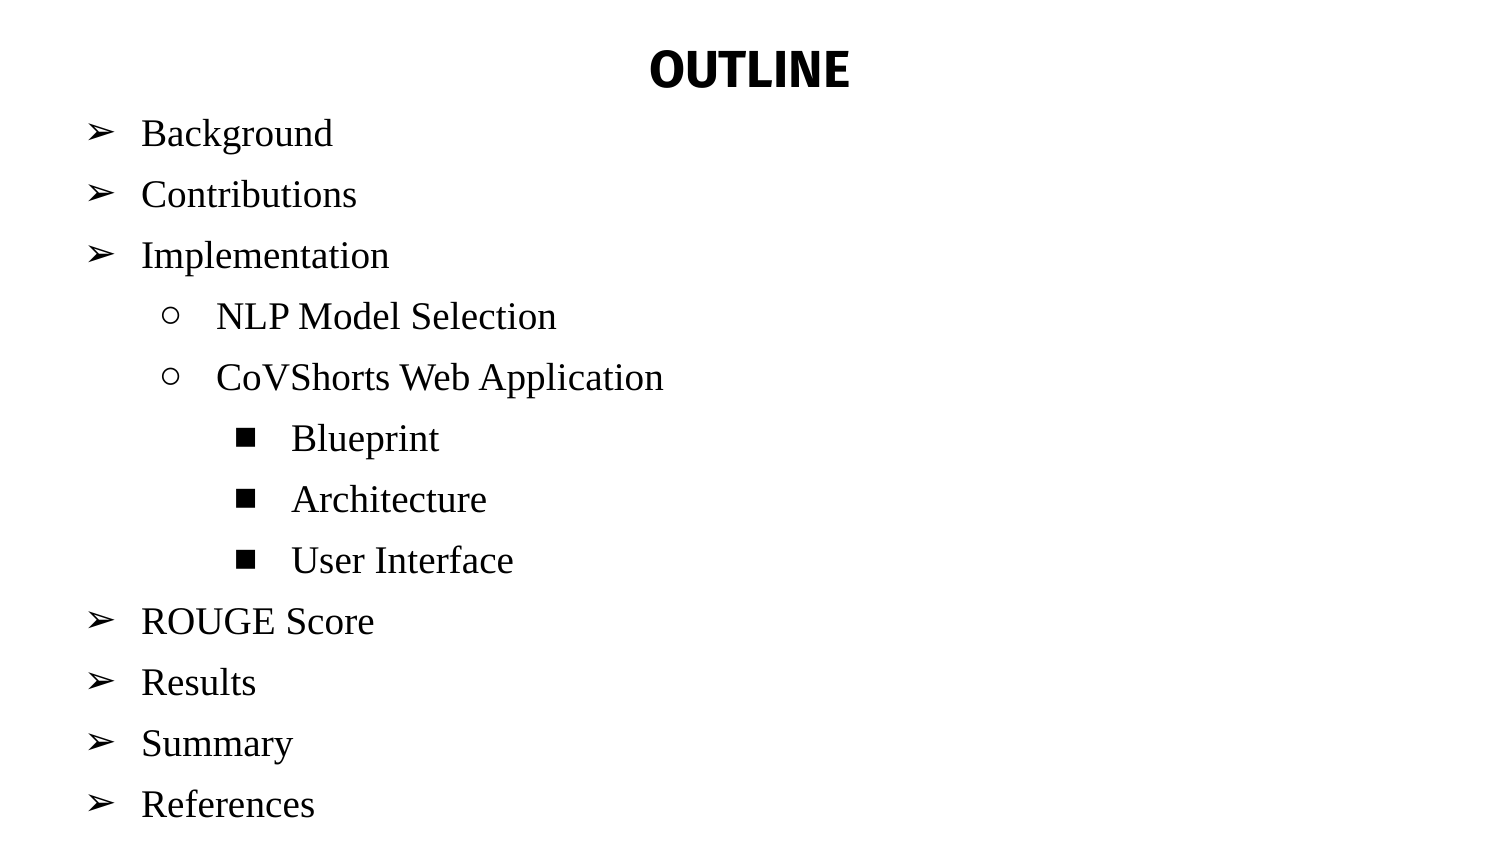

# OUTLINE
Background
Contributions
Implementation
NLP Model Selection
CoVShorts Web Application
Blueprint
Architecture
User Interface
ROUGE Score
Results
Summary
References